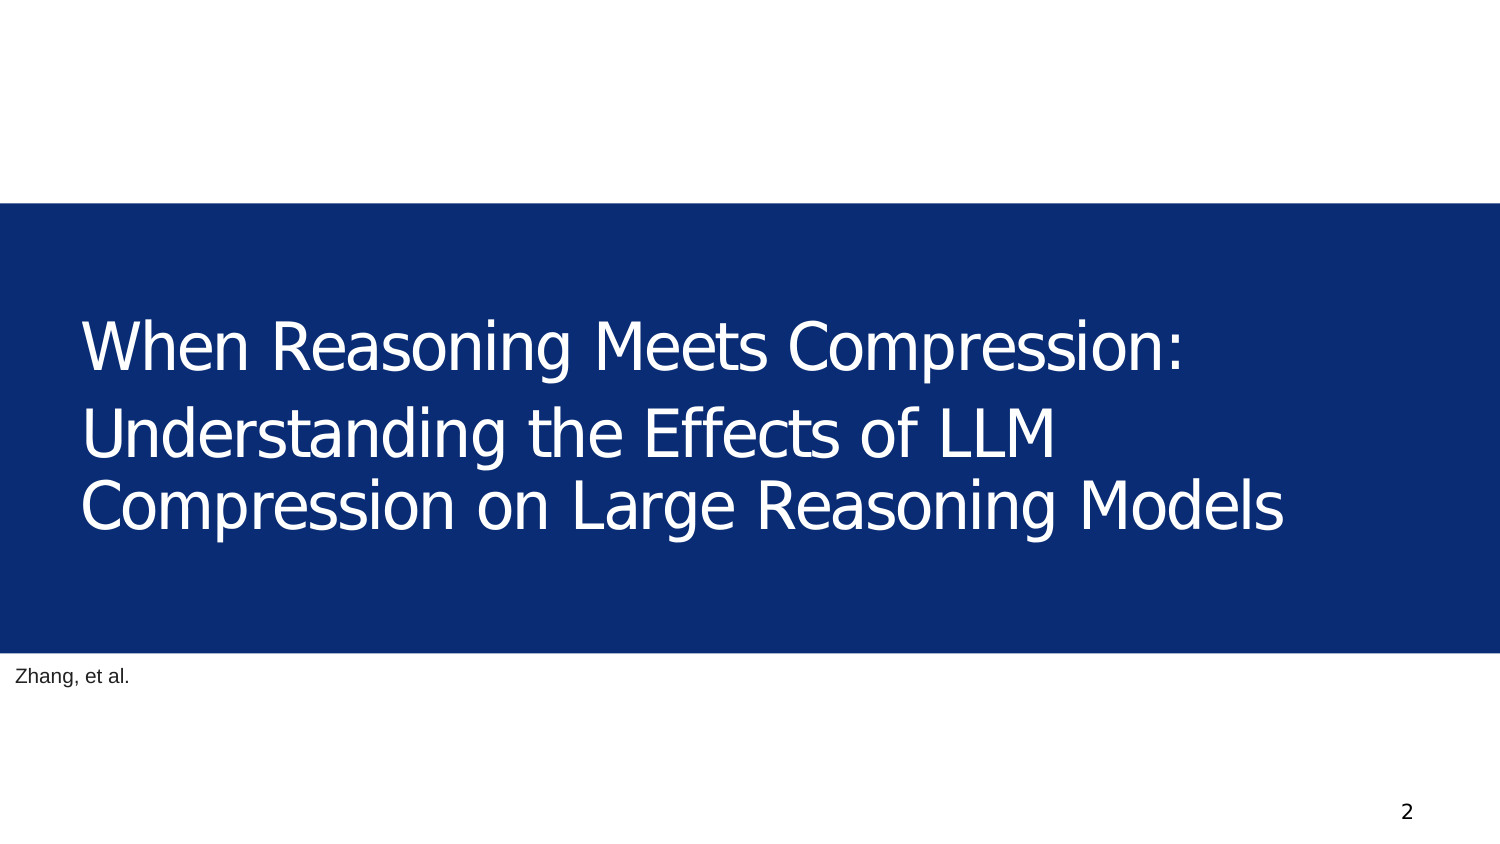

When Reasoning Meets Compression:
Understanding the Effects of LLM Compression on Large Reasoning Models
Zhang, et al.